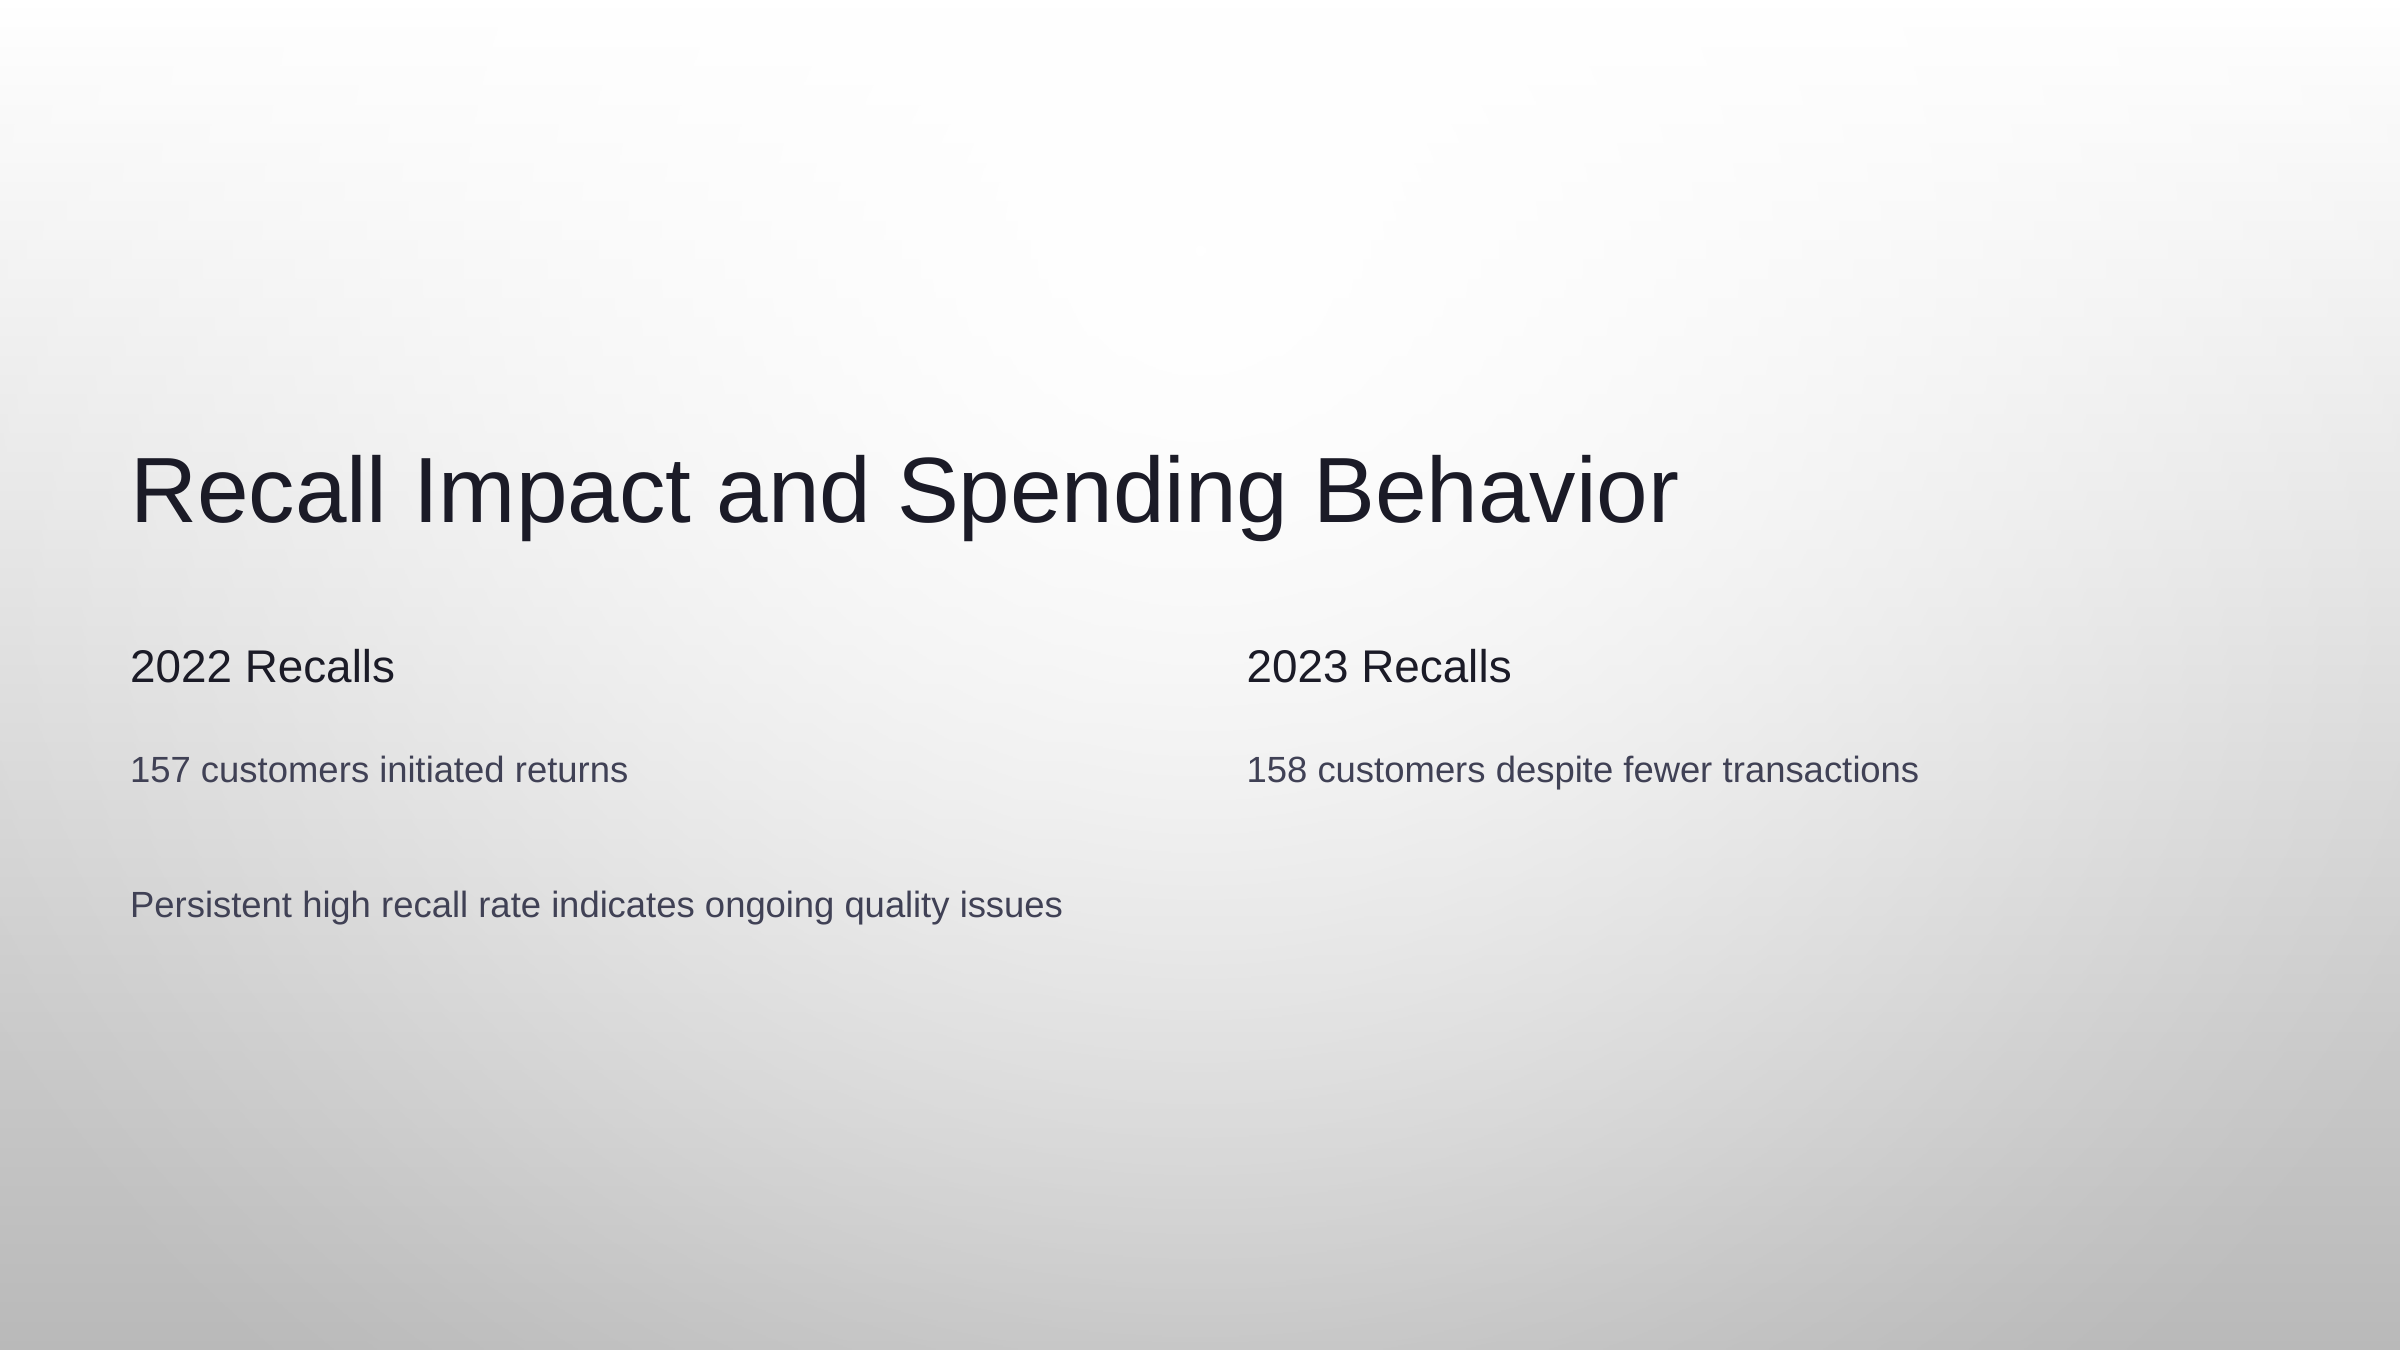

Recall Impact and Spending Behavior
2022 Recalls
2023 Recalls
157 customers initiated returns
158 customers despite fewer transactions
Persistent high recall rate indicates ongoing quality issues